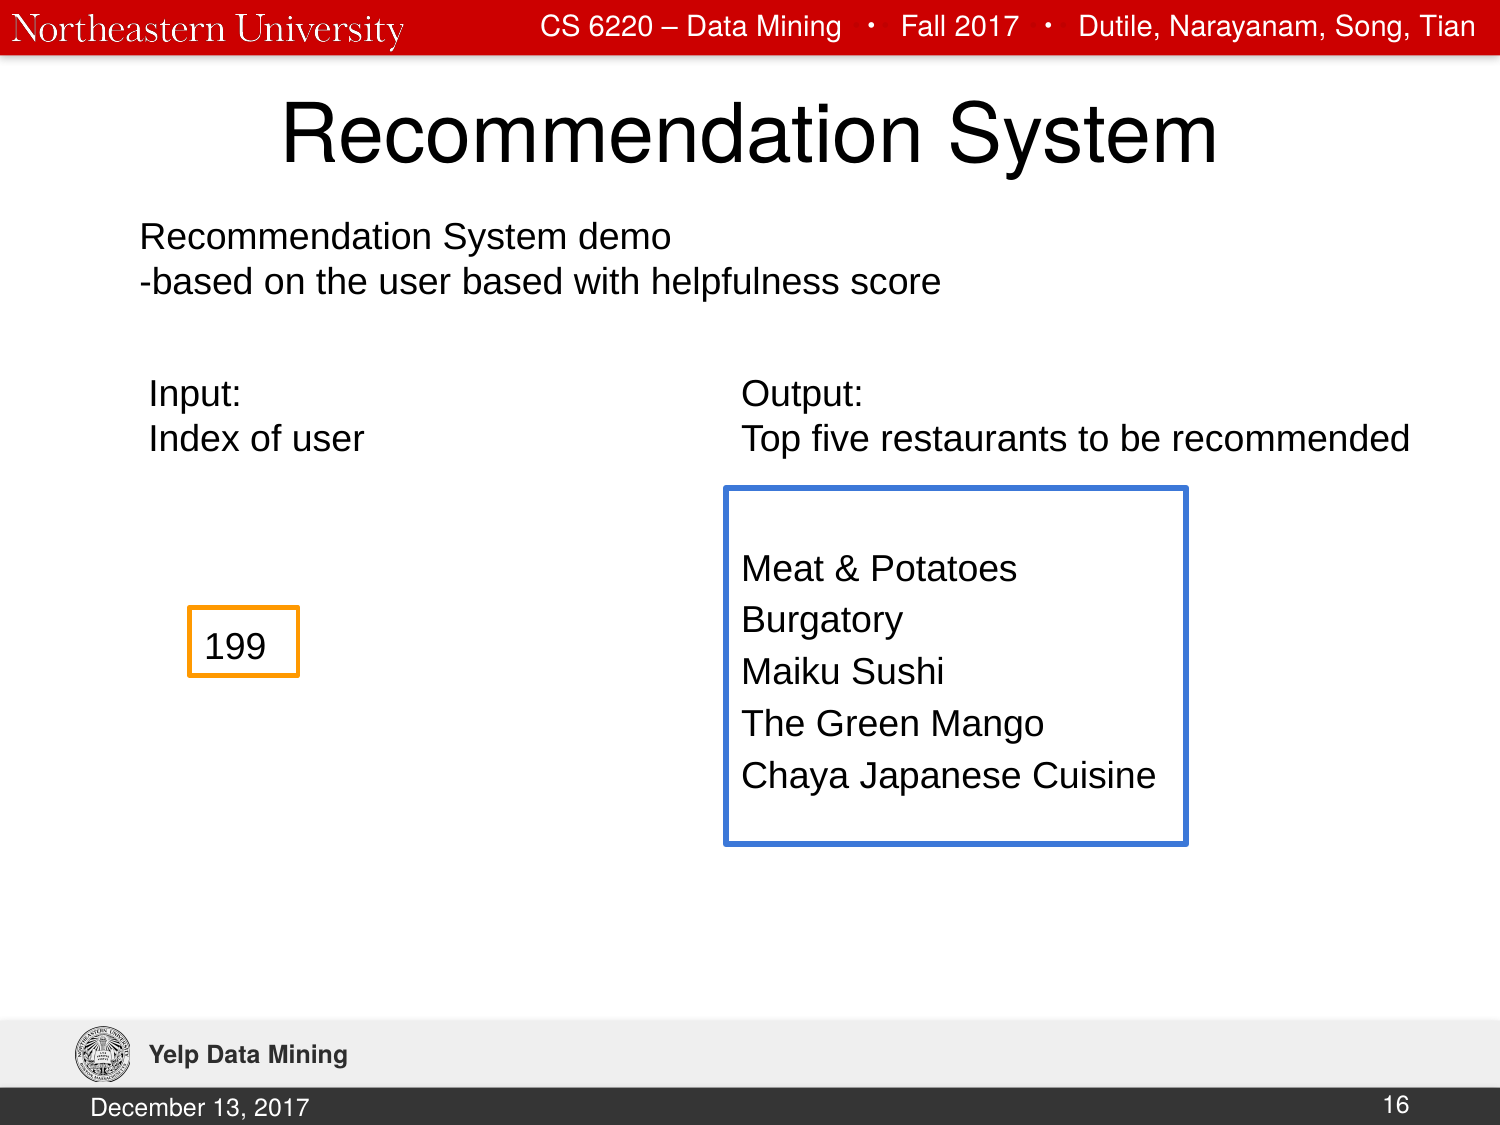

# Recommendation System
Recommendation System demo
-based on the user based with helpfulness score
Input:
Index of user
Output:
Top five restaurants to be recommended
Meat & Potatoes
Burgatory
Maiku Sushi
The Green Mango
Chaya Japanese Cuisine
199
Yelp Data Mining
December 13, 2017
16